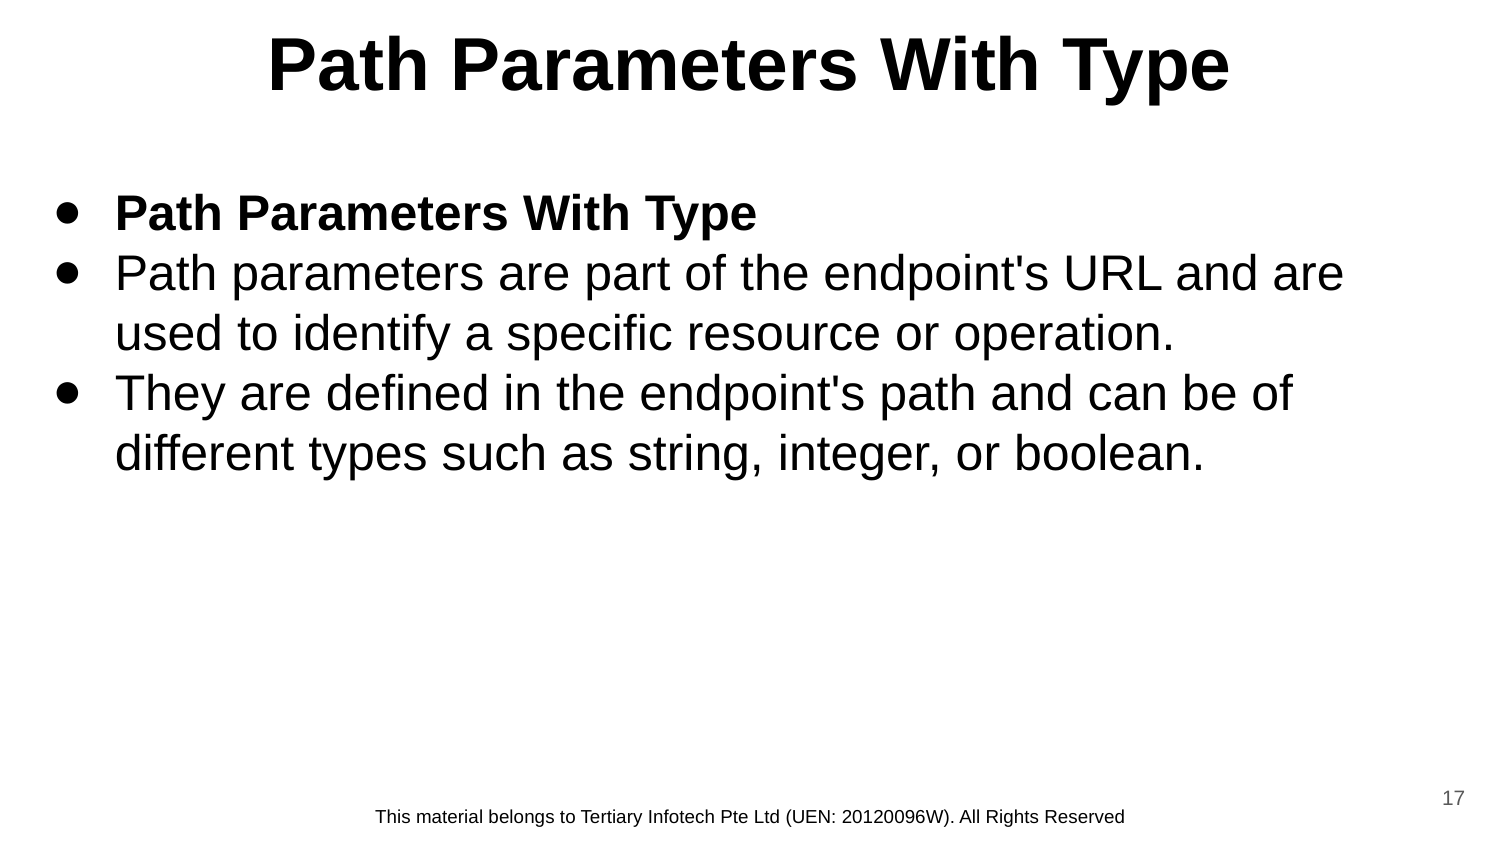

# Path Parameters With Type

Path Parameters With Type
Path parameters are part of the endpoint's URL and are used to identify a specific resource or operation.
They are defined in the endpoint's path and can be of different types such as string, integer, or boolean.
17